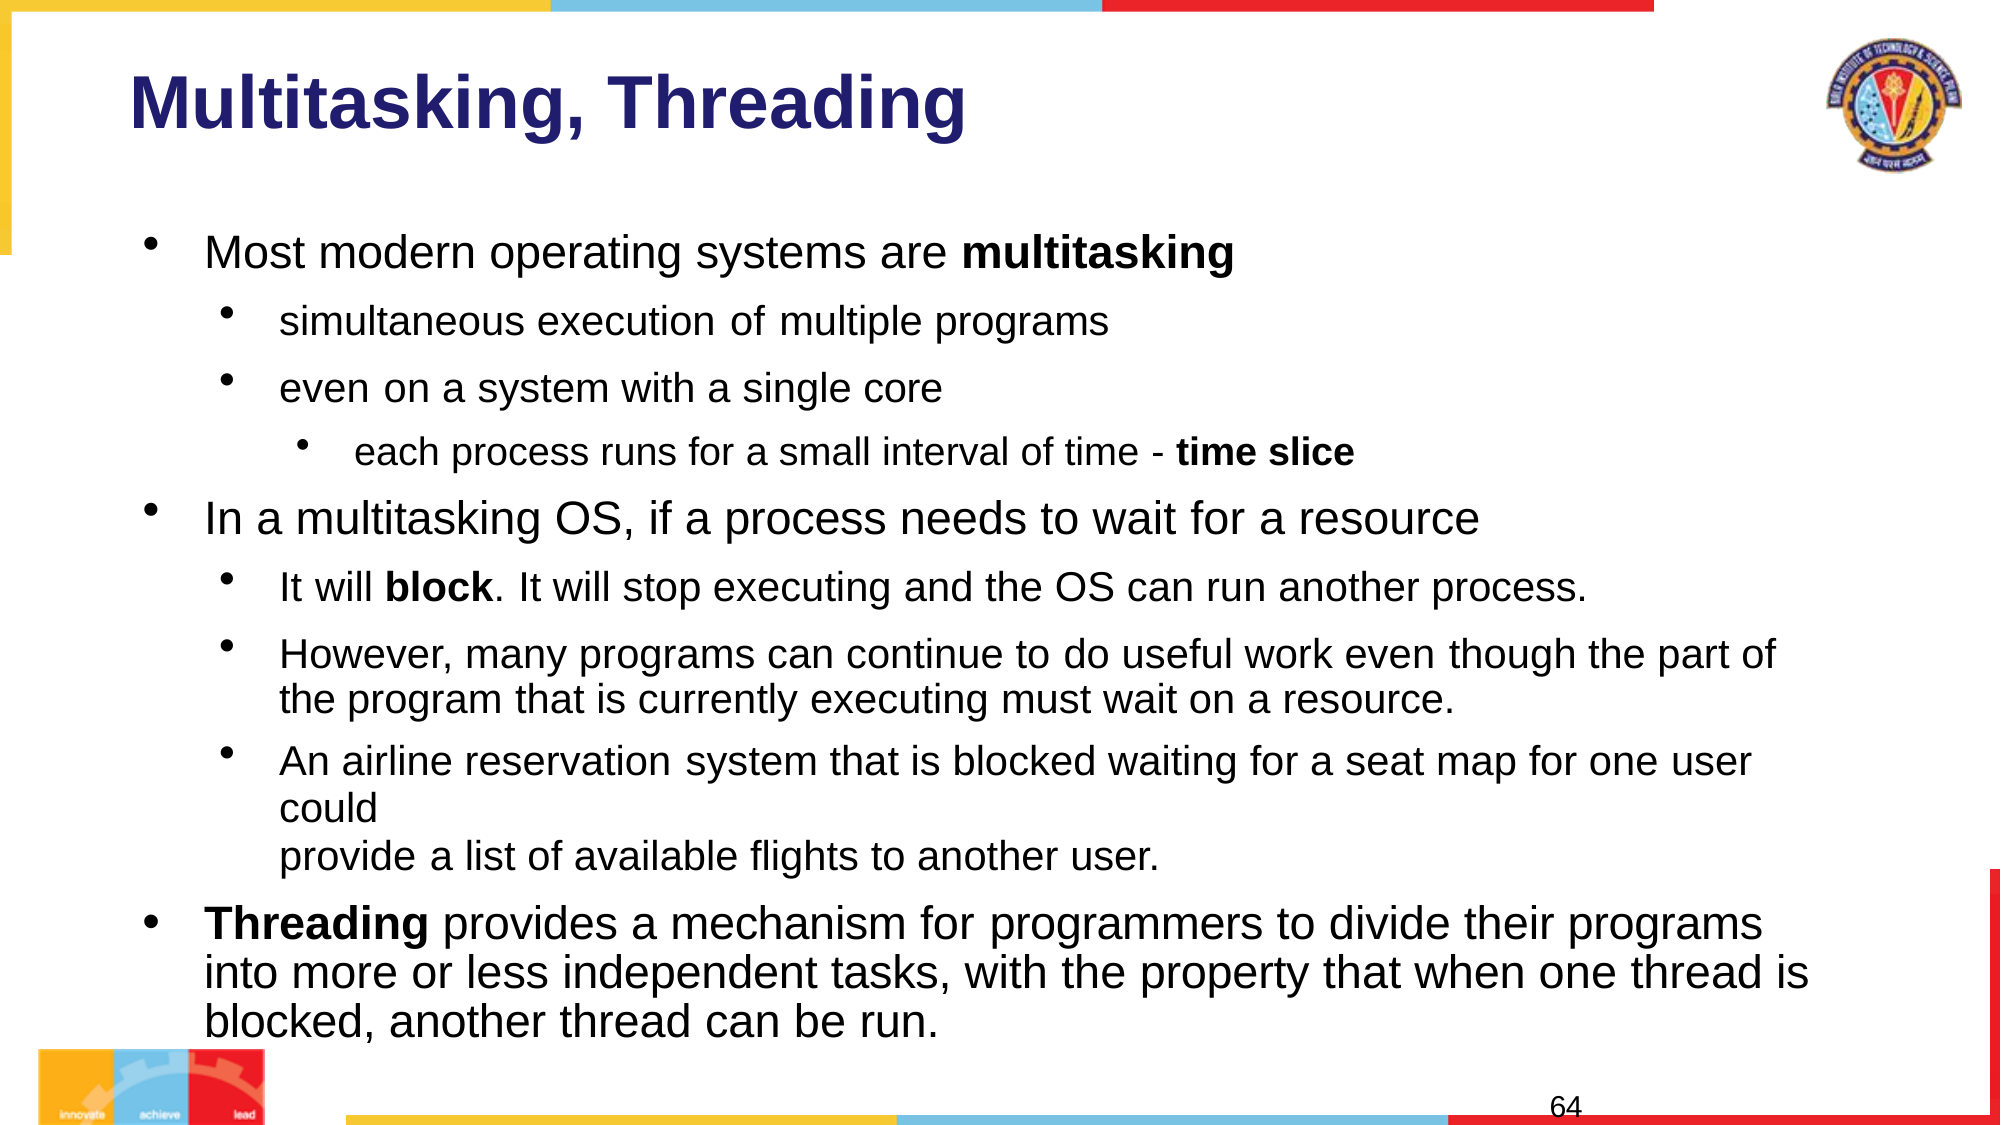

# Multitasking, Threading
Most modern operating systems are multitasking
simultaneous execution of multiple programs
even on a system with a single core
each process runs for a small interval of time - time slice
In a multitasking OS, if a process needs to wait for a resource
It will block. It will stop executing and the OS can run another process.
However, many programs can continue to do useful work even though the part of the program that is currently executing must wait on a resource.
An airline reservation system that is blocked waiting for a seat map for one user could
provide a list of available flights to another user.
Threading provides a mechanism for programmers to divide their programs into more or less independent tasks, with the property that when one thread is blocked, another thread can be run.
64